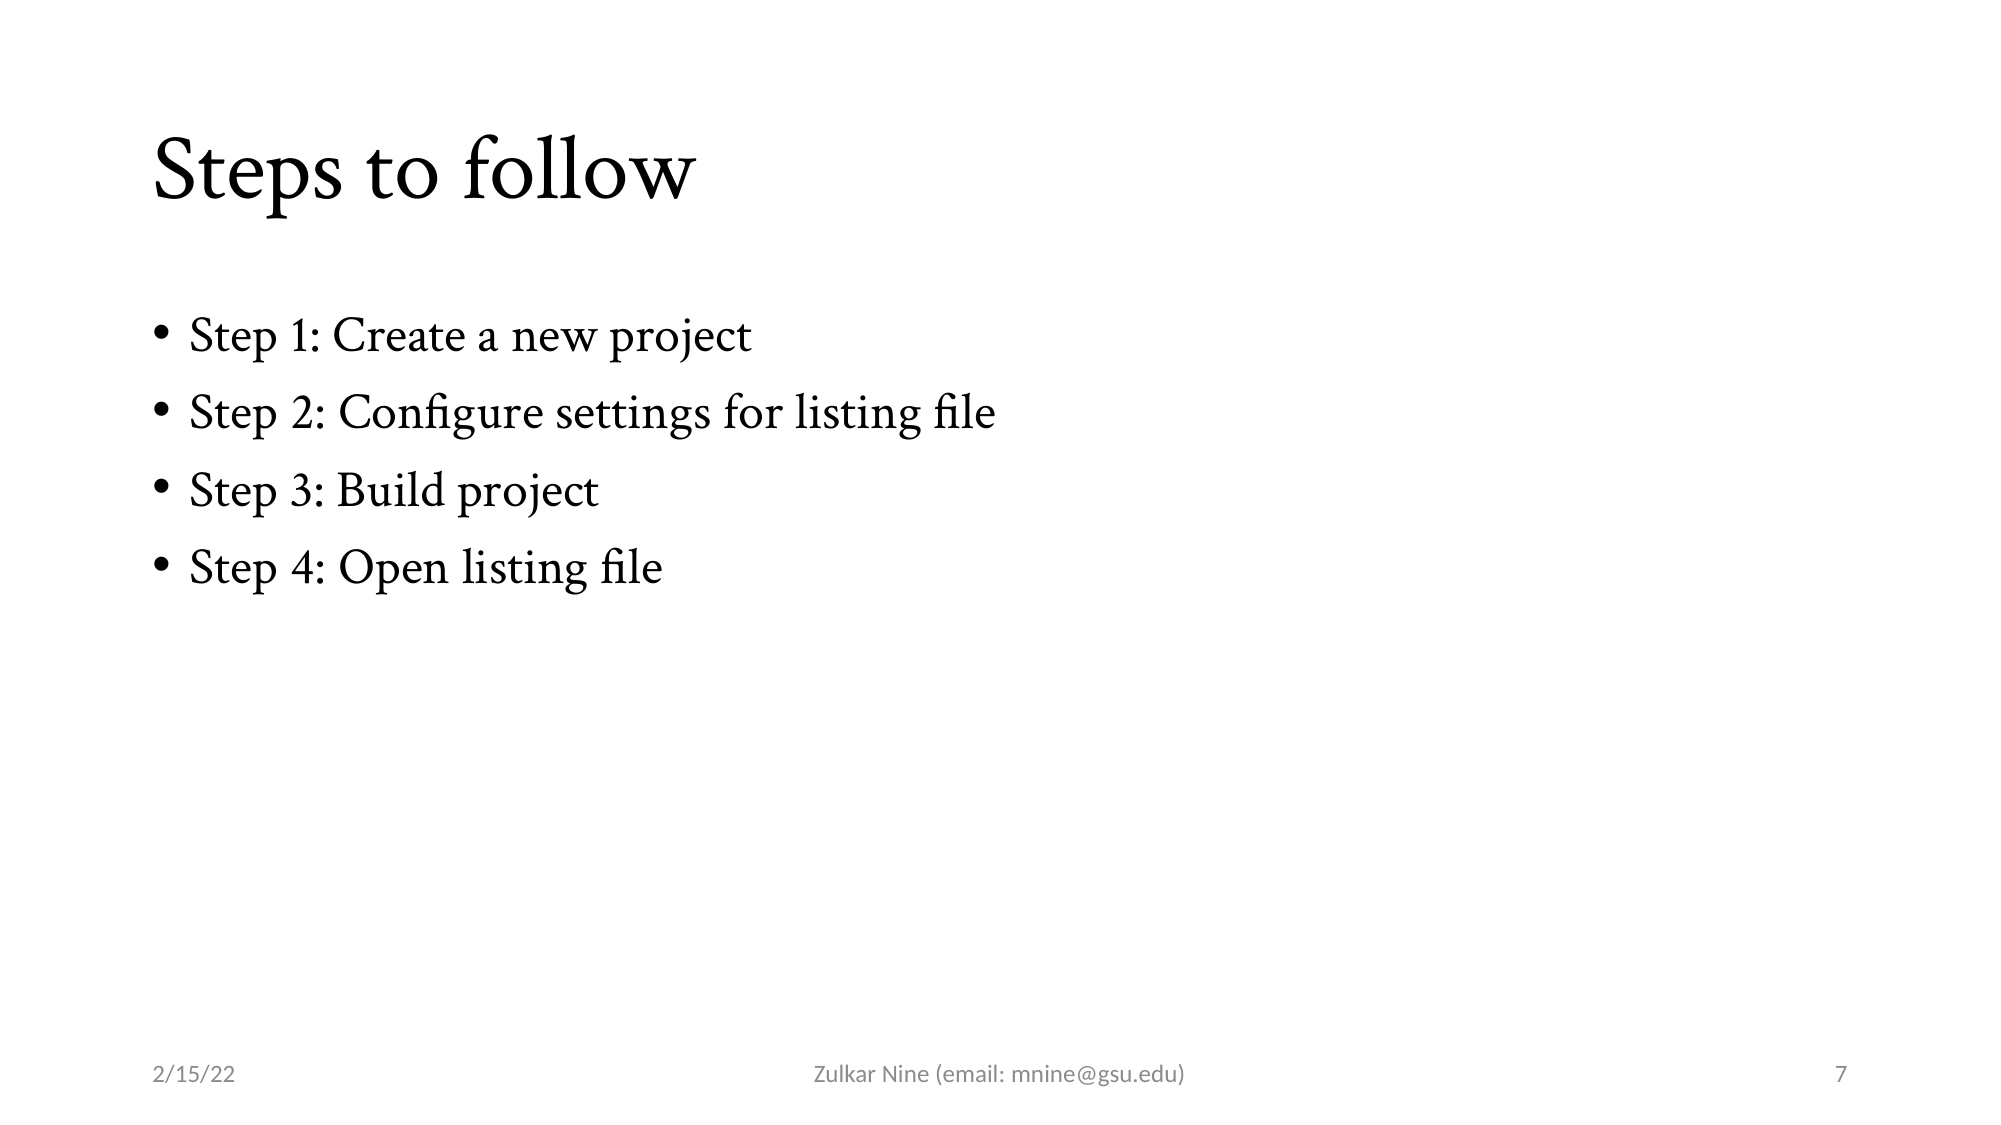

# Steps to follow
Step 1: Create a new project
Step 2: Configure settings for listing file
Step 3: Build project
Step 4: Open listing file
2/15/22
Zulkar Nine (email: mnine@gsu.edu)
7